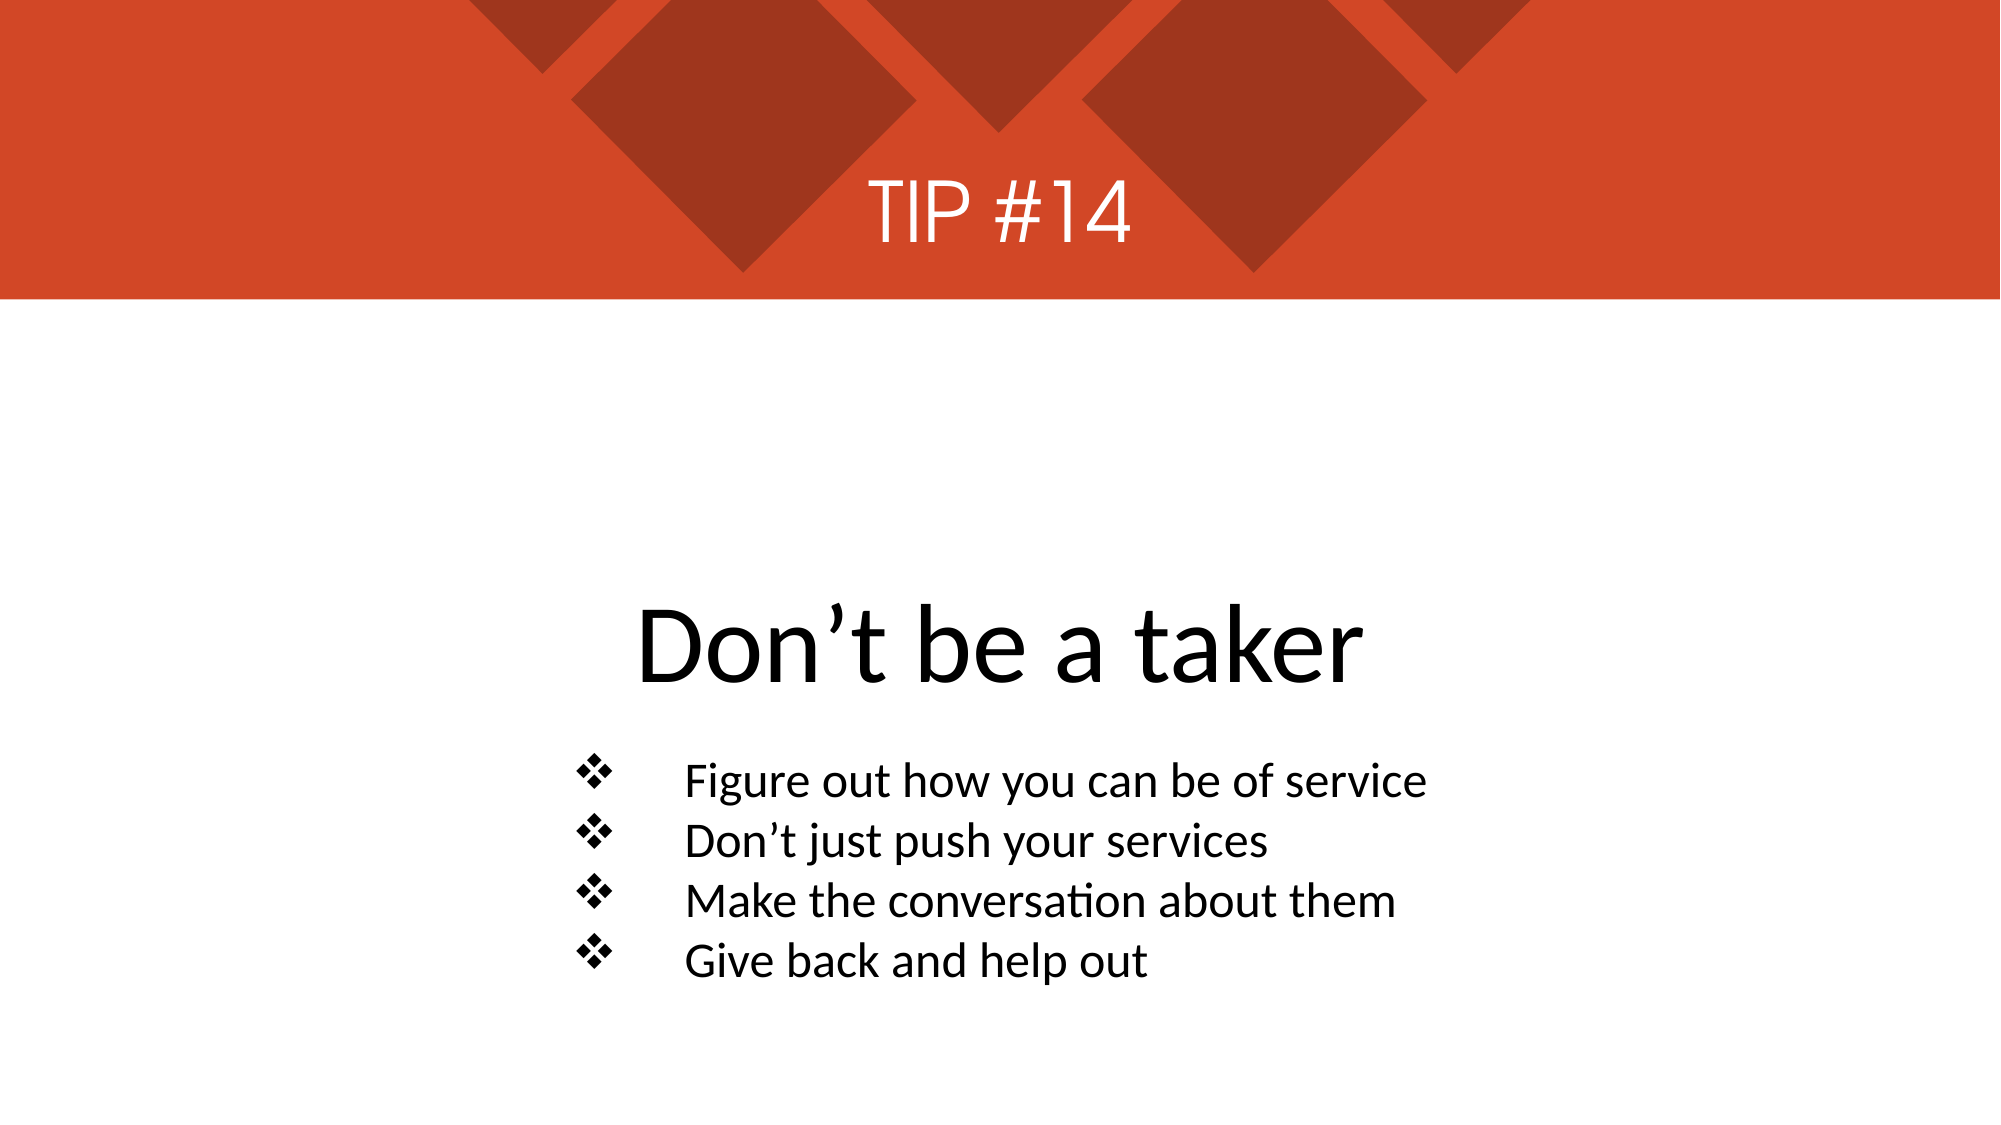

# TIP #14
Don’t be a taker
Figure out how you can be of service
Don’t just push your services
Make the conversation about them
Give back and help out